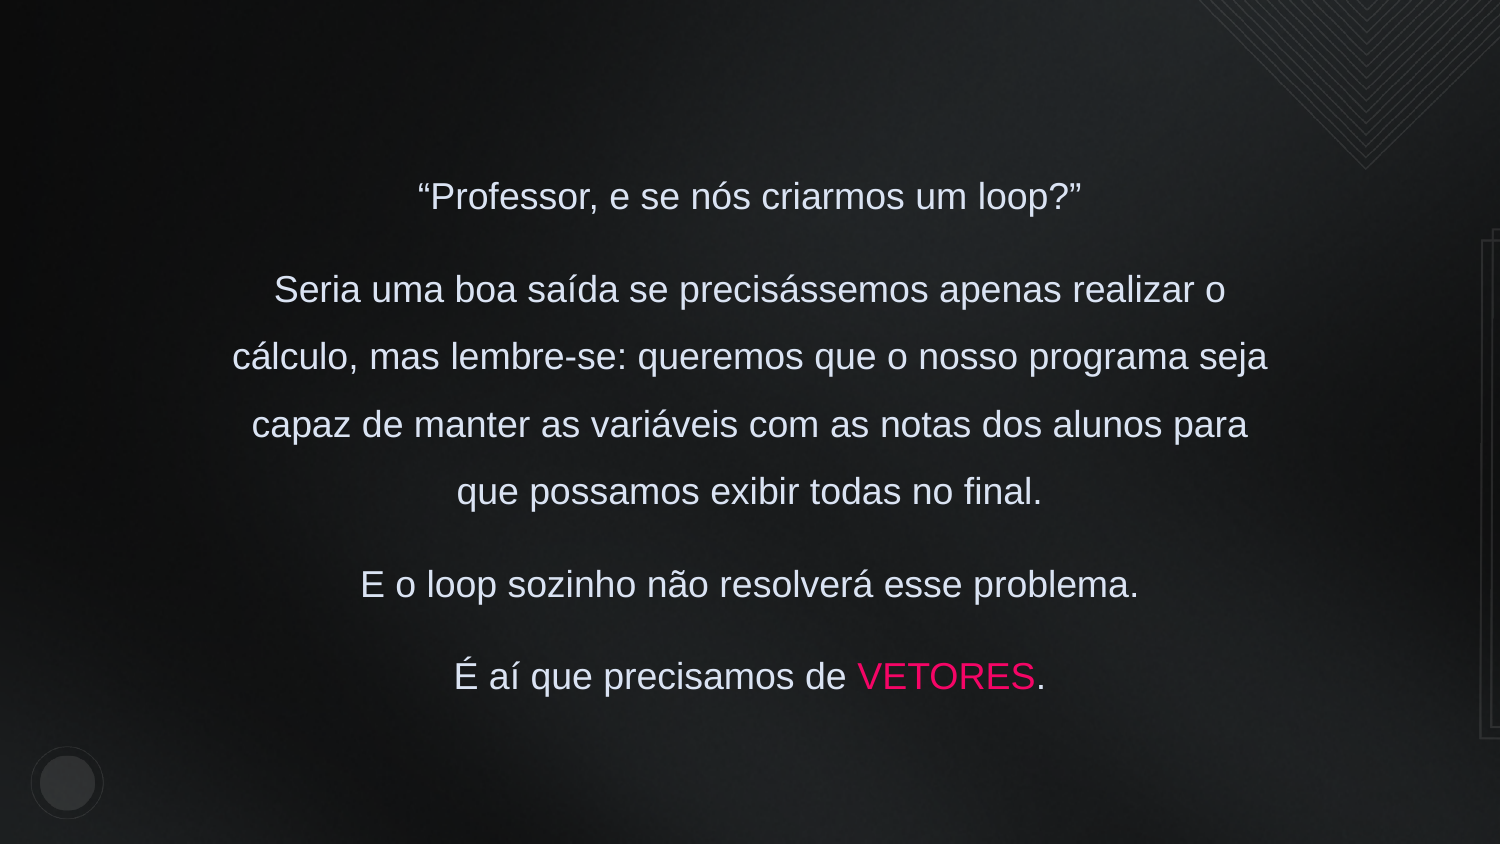

“Professor, e se nós criarmos um loop?”
Seria uma boa saída se precisássemos apenas realizar o cálculo, mas lembre-se: queremos que o nosso programa seja capaz de manter as variáveis com as notas dos alunos para que possamos exibir todas no final.
E o loop sozinho não resolverá esse problema.
É aí que precisamos de VETORES.